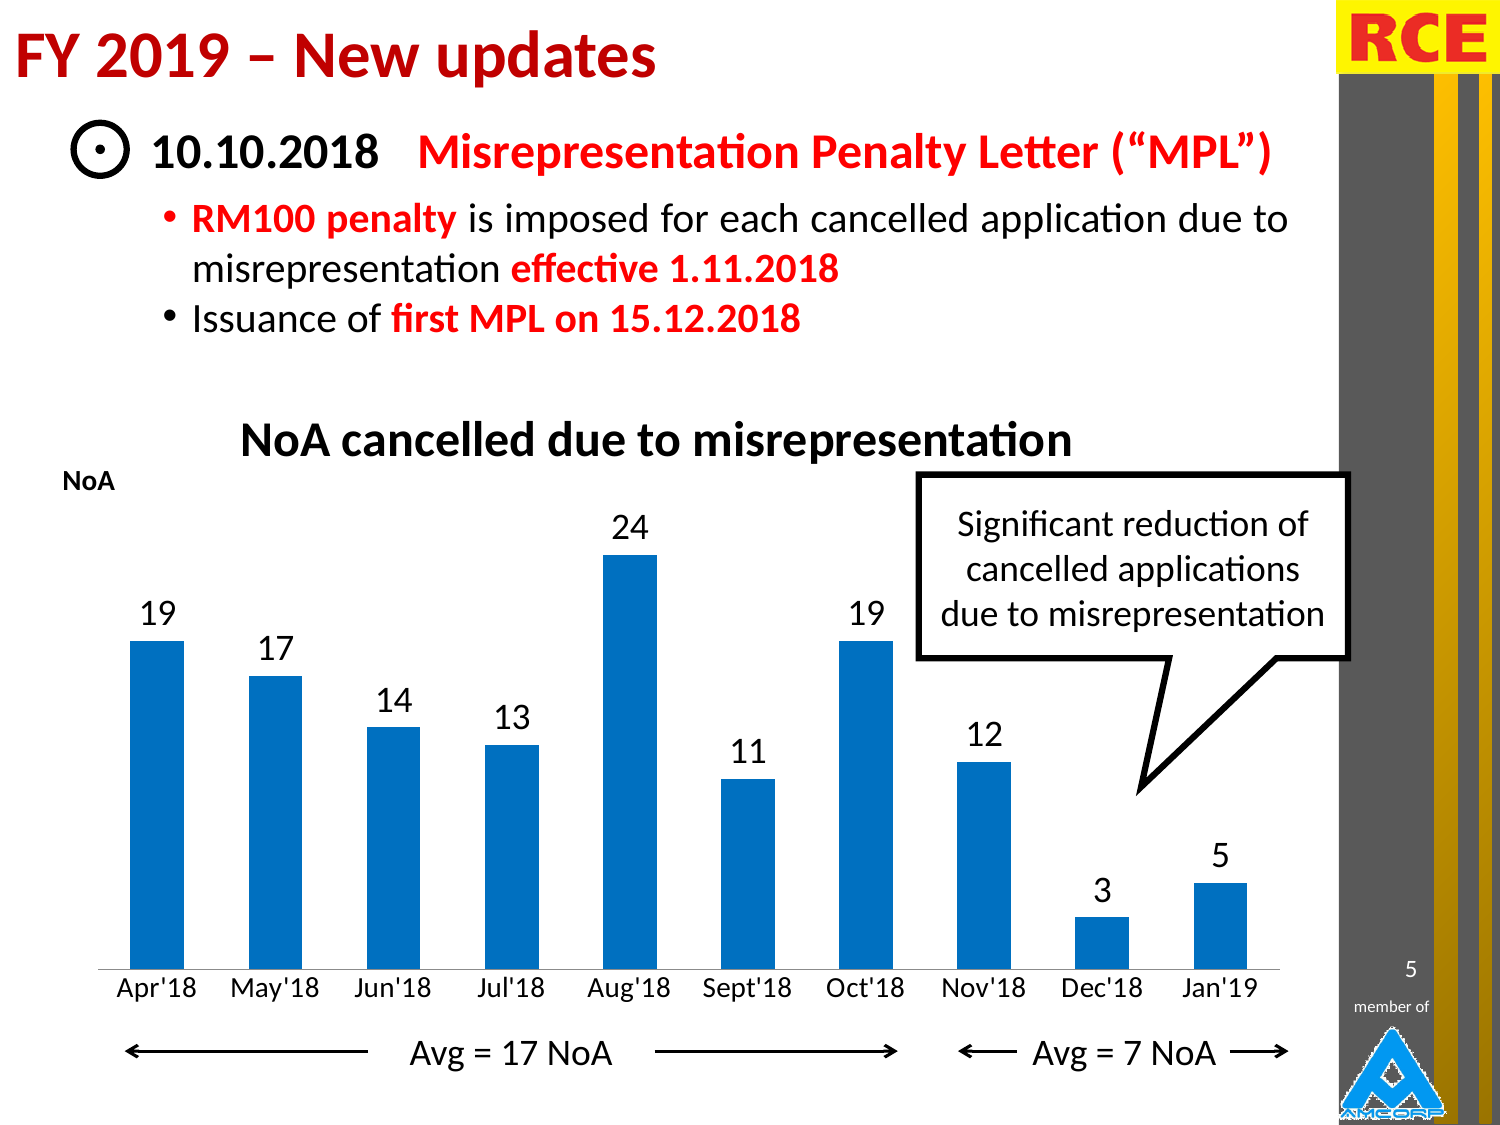

# FY 2019 – New updates
10.10.2018
Misrepresentation Penalty Letter (“MPL”)

RM100 penalty is imposed for each cancelled application due to misrepresentation effective 1.11.2018
Issuance of first MPL on 15.12.2018
NoA cancelled due to misrepresentation

### Chart

| Category | Series 1 |
|---|---|
| Apr'18 | 19.0 |
| May'18 | 17.0 |
| Jun'18 | 14.0 |
| Jul'18 | 13.0 |
| Aug'18 | 24.0 |
| Sept'18 | 11.0 |
| Oct'18 | 19.0 |
| Nov'18 | 12.0 |
| Dec'18 | 3.0 |
| Jan'19 | 5.0 |
NoA
Significant reduction of cancelled applications due to misrepresentation
5
Avg = 17 NoA
Avg = 7 NoA